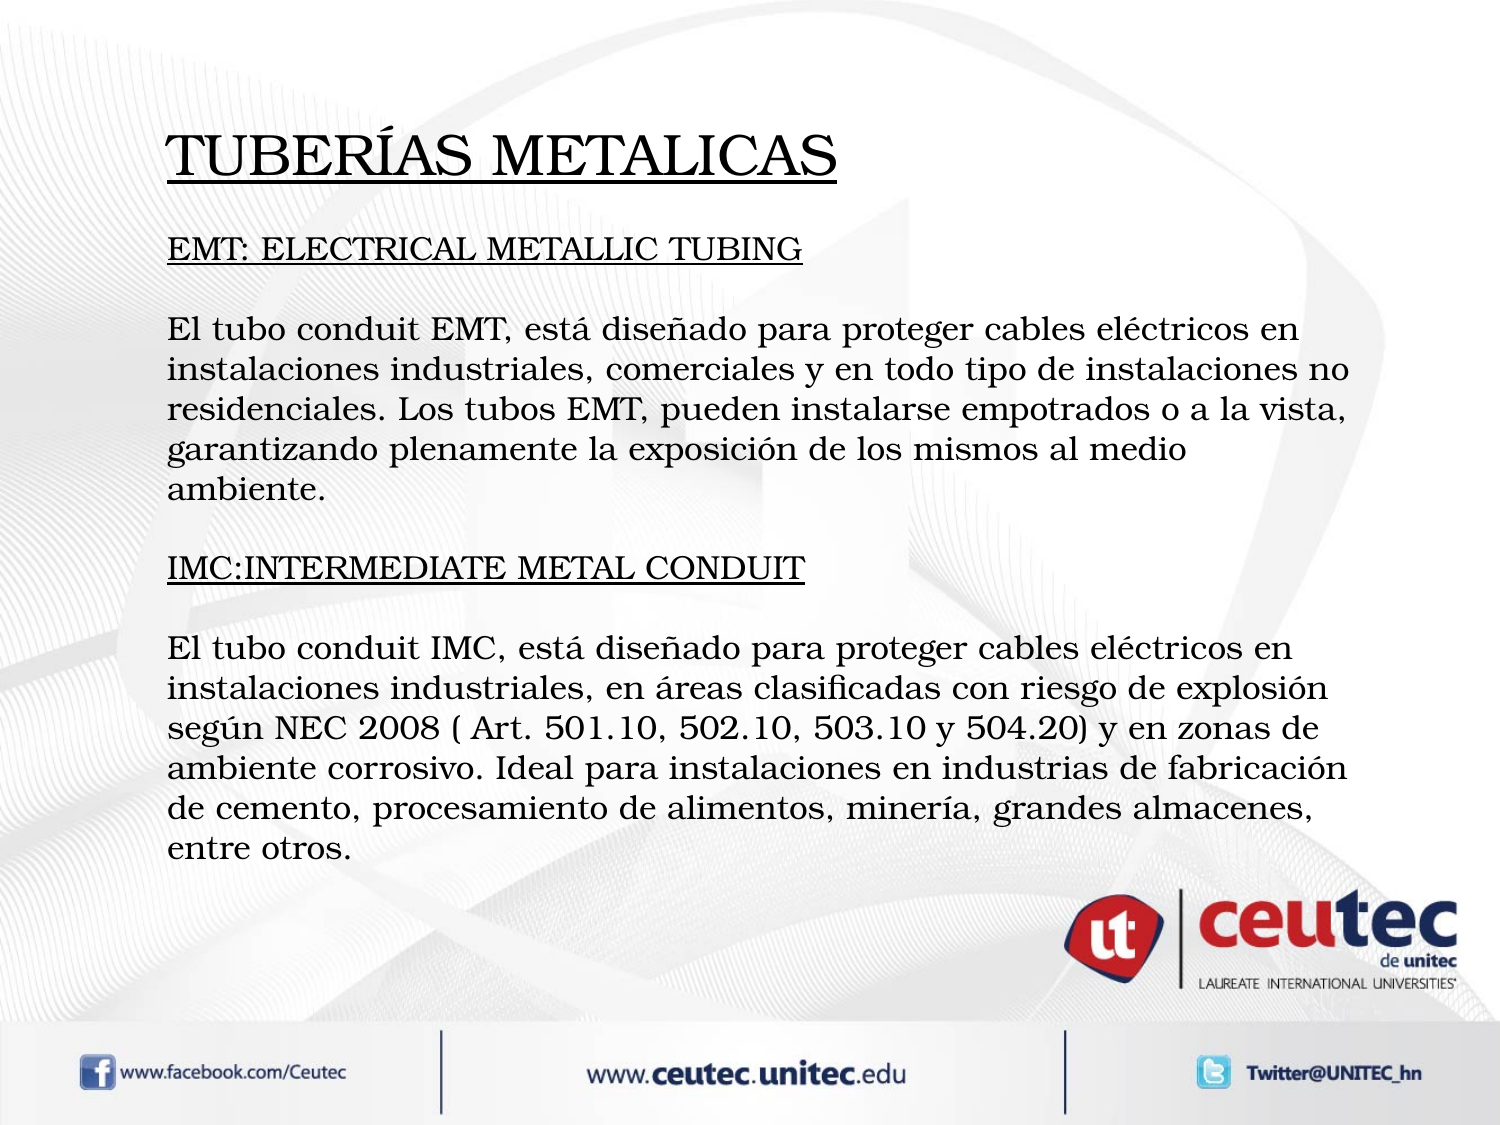

# TUBERÍAS METALICAS EMT: ELECTRICAL METALLIC TUBING El tubo conduit EMT, está diseñado para proteger cables eléctricos en instalaciones industriales, comerciales y en todo tipo de instalaciones no residenciales. Los tubos EMT, pueden instalarse empotrados o a la vista, garantizando plenamente la exposición de los mismos al medio ambiente. IMC:INTERMEDIATE METAL CONDUIT El tubo conduit IMC, está diseñado para proteger cables eléctricos en instalaciones industriales, en áreas clasificadas con riesgo de explosión según NEC 2008 ( Art. 501.10, 502.10, 503.10 y 504.20) y en zonas de ambiente corrosivo. Ideal para instalaciones en industrias de fabricación de cemento, procesamiento de alimentos, minería, grandes almacenes, entre otros.